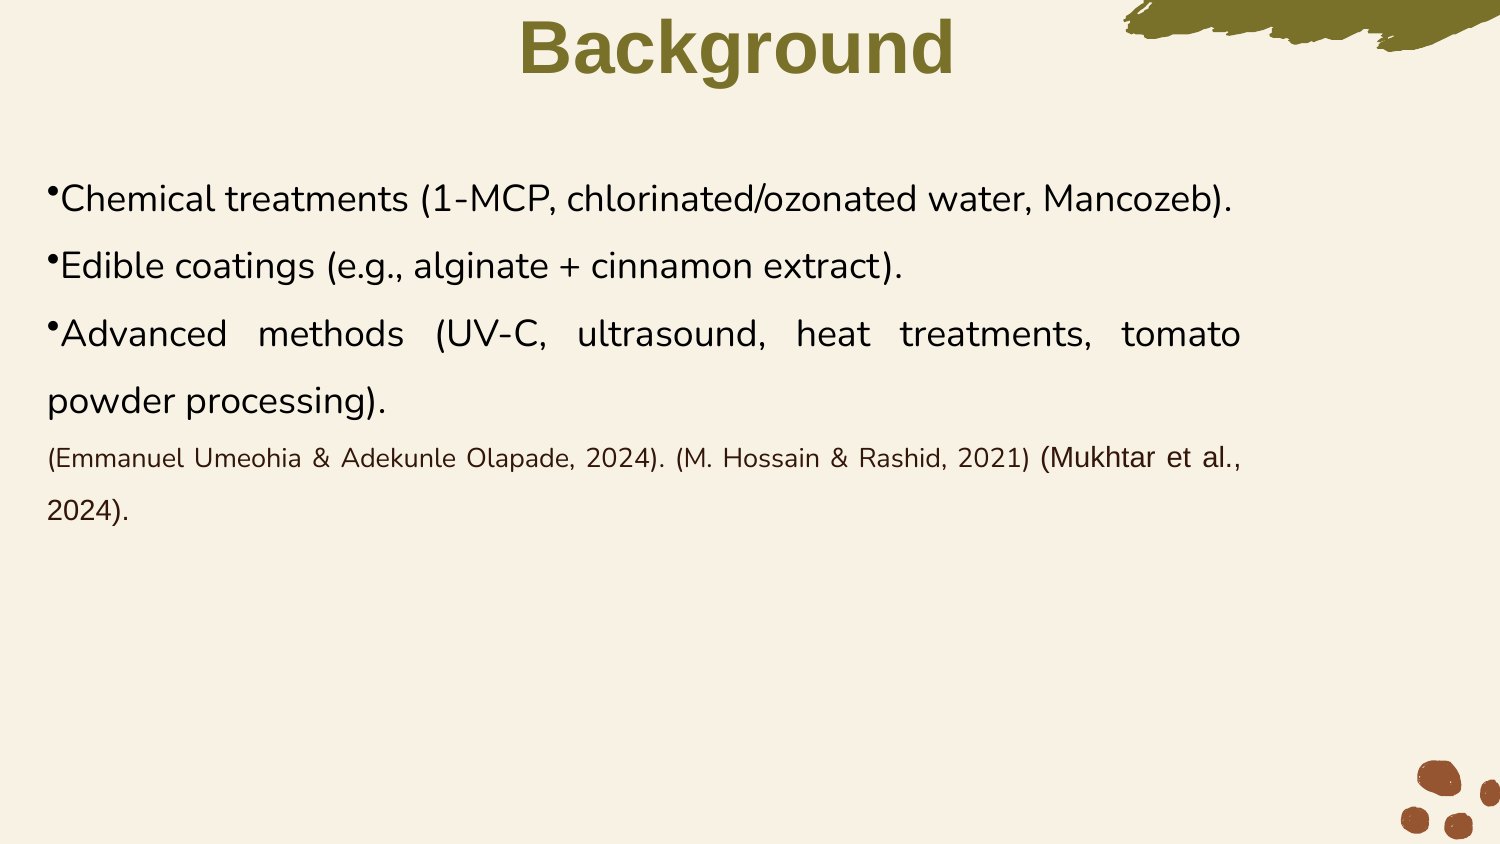

# Background
Chemical treatments (1-MCP, chlorinated/ozonated water, Mancozeb).
Edible coatings (e.g., alginate + cinnamon extract).
Advanced methods (UV-C, ultrasound, heat treatments, tomato powder processing).
(Emmanuel Umeohia & Adekunle Olapade, 2024). (M. Hossain & Rashid, 2021) (Mukhtar et al., 2024).